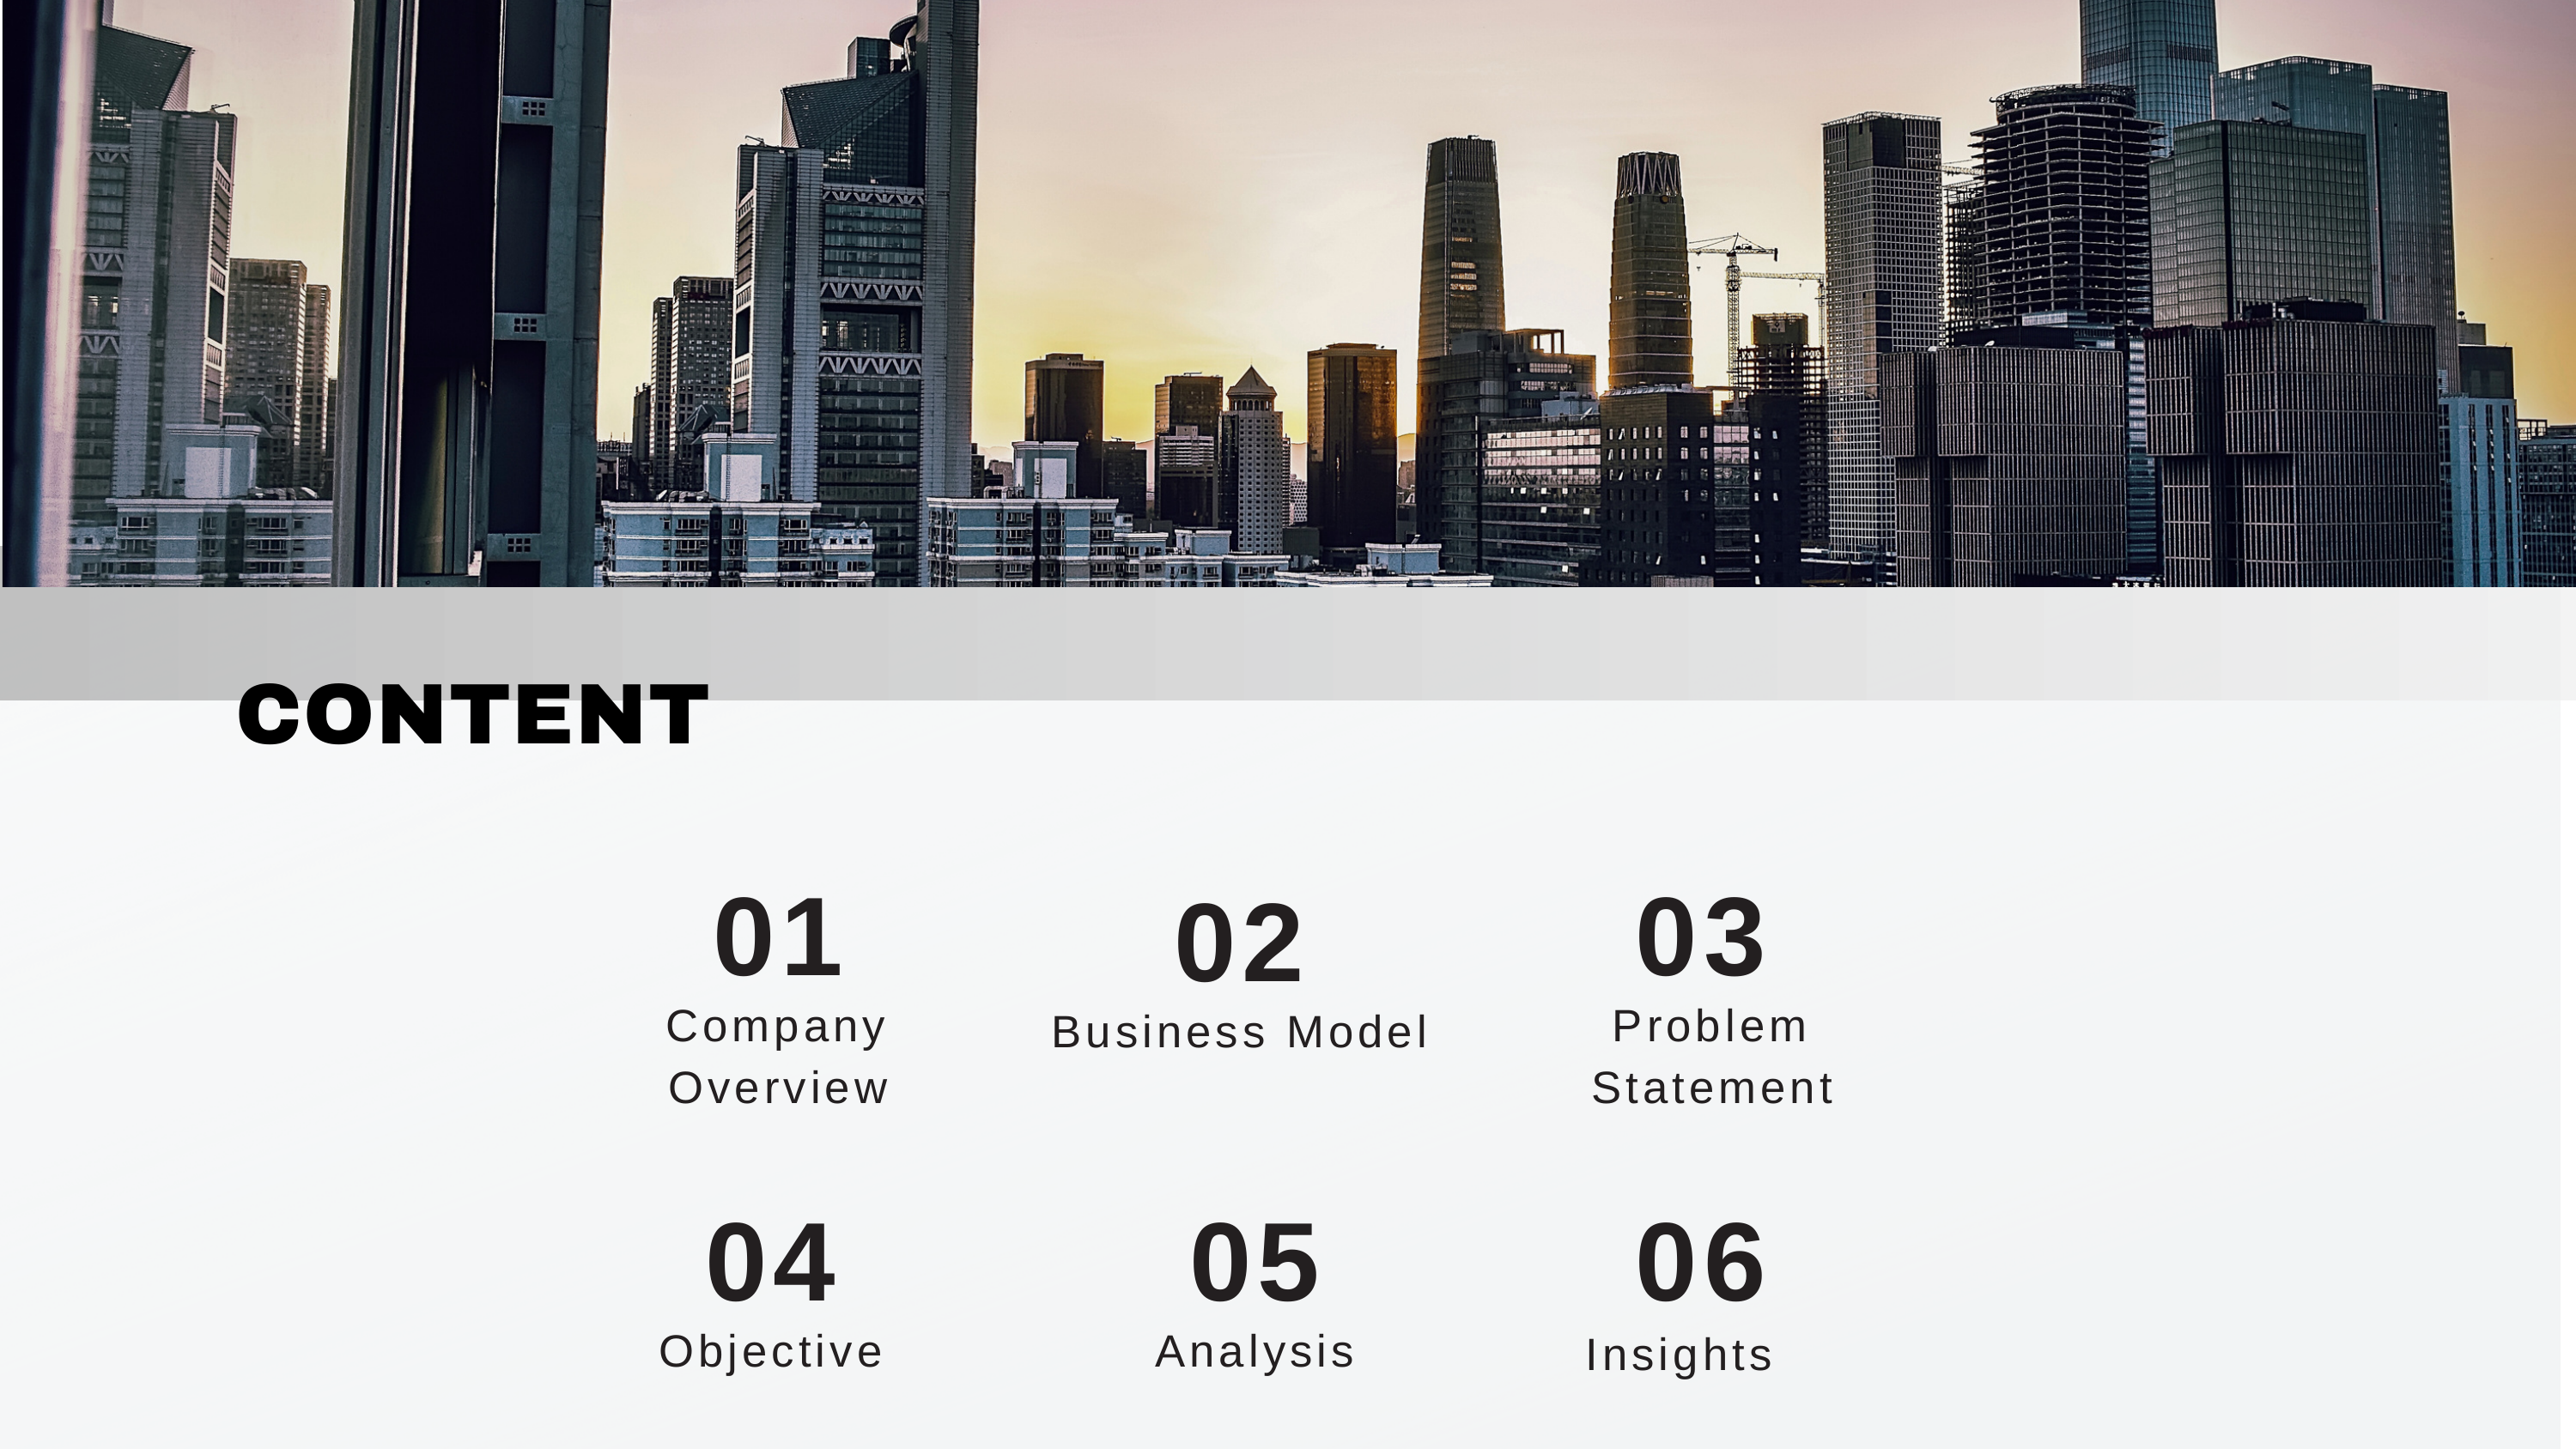

CONTENT
01
03
02
Company Overview
Problem Statement
Business Model
04
05
06
Objective
Analysis
Insights